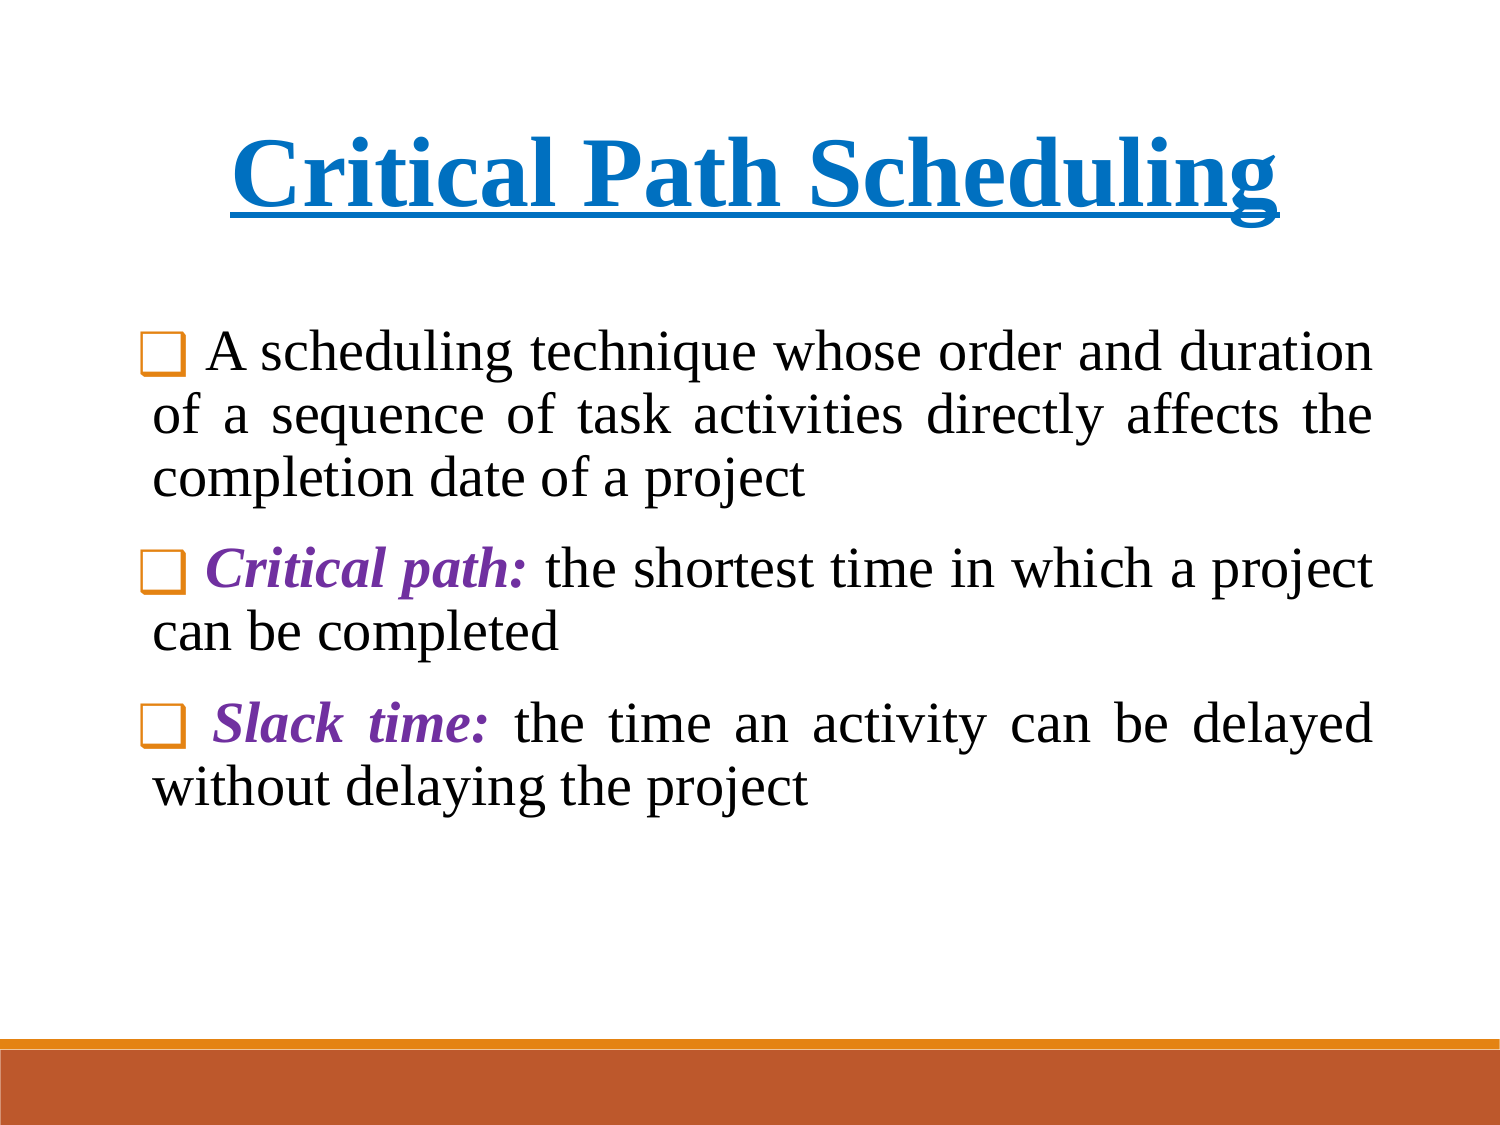

Critical Path Scheduling
 A scheduling technique whose order and duration of a sequence of task activities directly affects the completion date of a project
 Critical path: the shortest time in which a project can be completed
 Slack time: the time an activity can be delayed without delaying the project